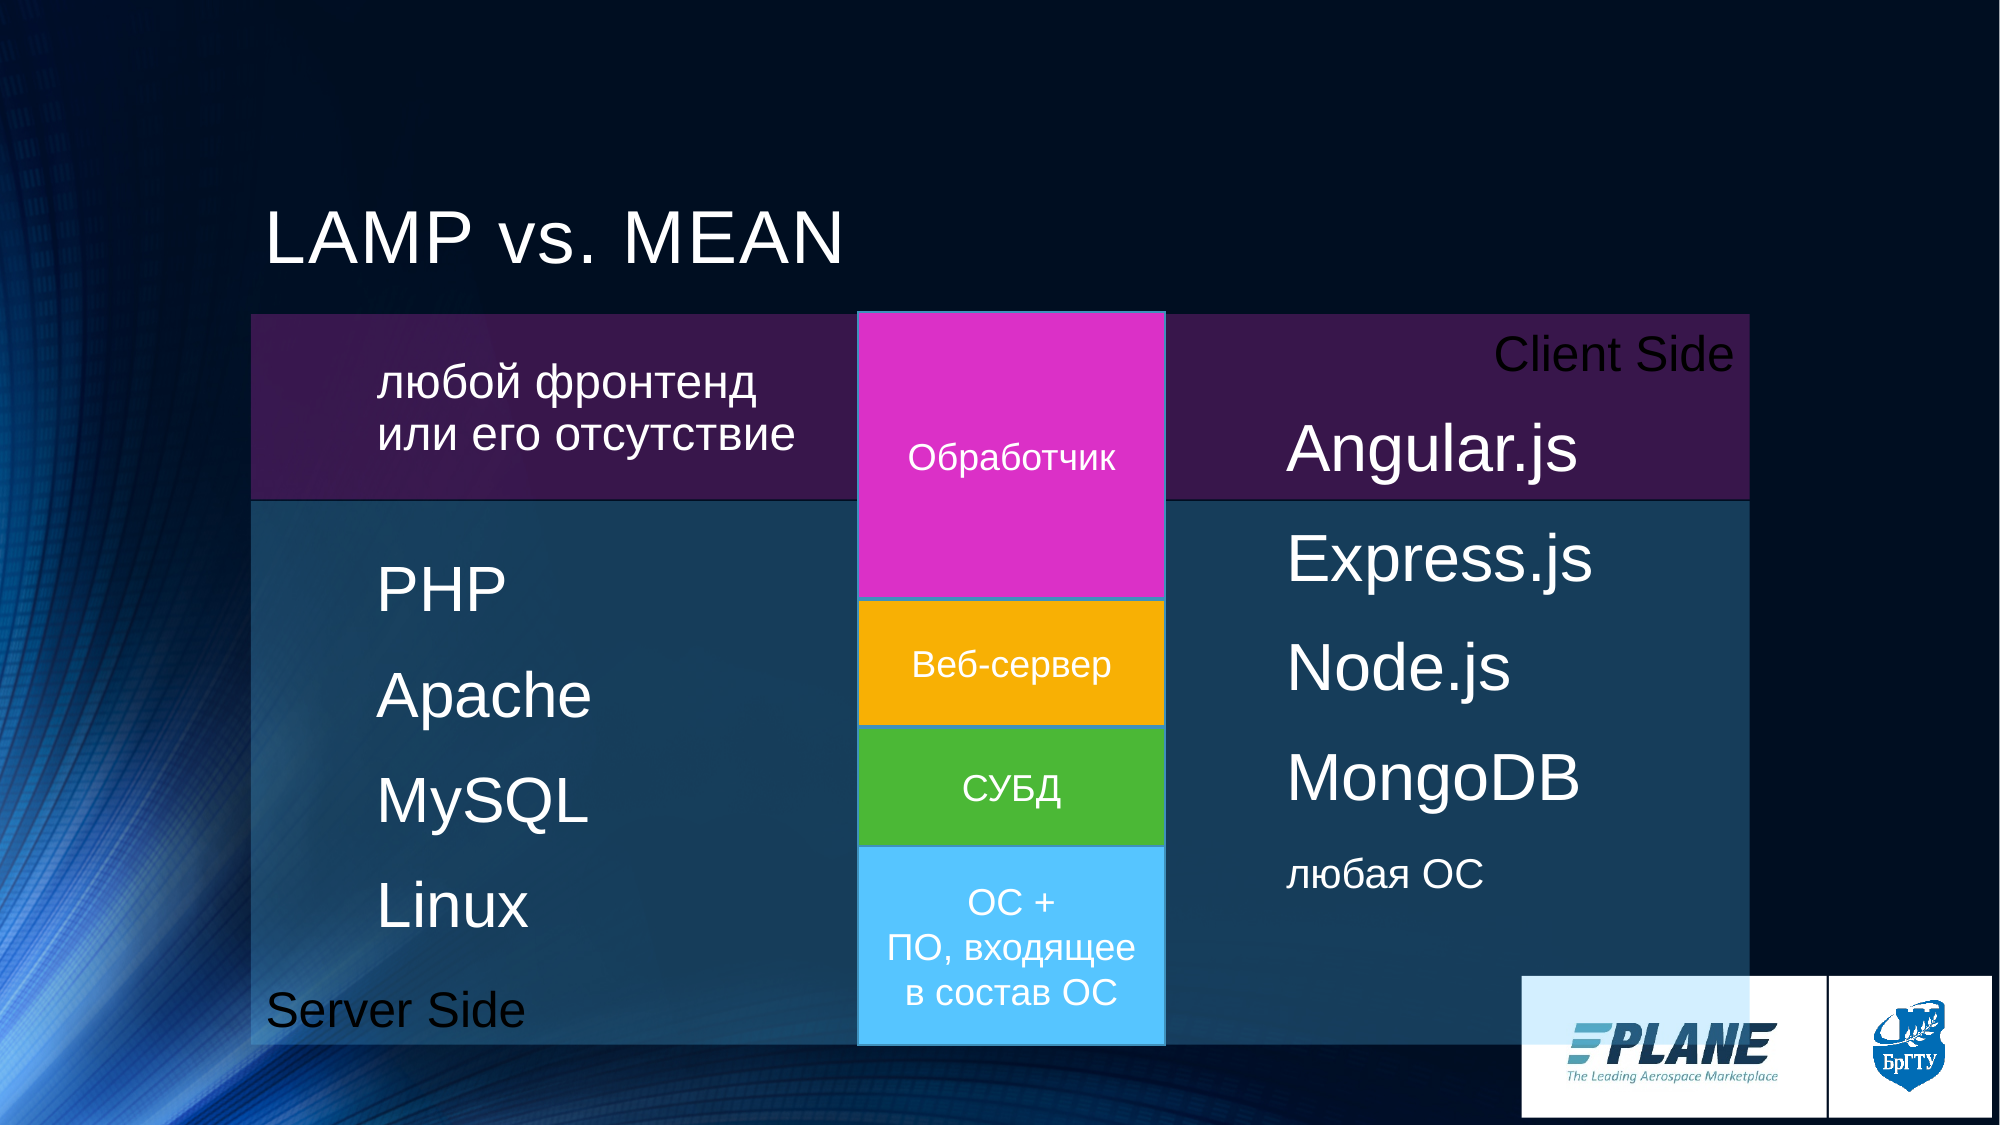

# LAMP vs. MEAN
Обработчик
Client Side
любой фронтенд
или его отсутствие

PHP
Apache
MySQL
Linux
Angular.js
Express.js
Node.js
MongoDB
любая ОС

Server Side
Веб-сервер
СУБД
ОС +
ПО, входящее в состав ОС